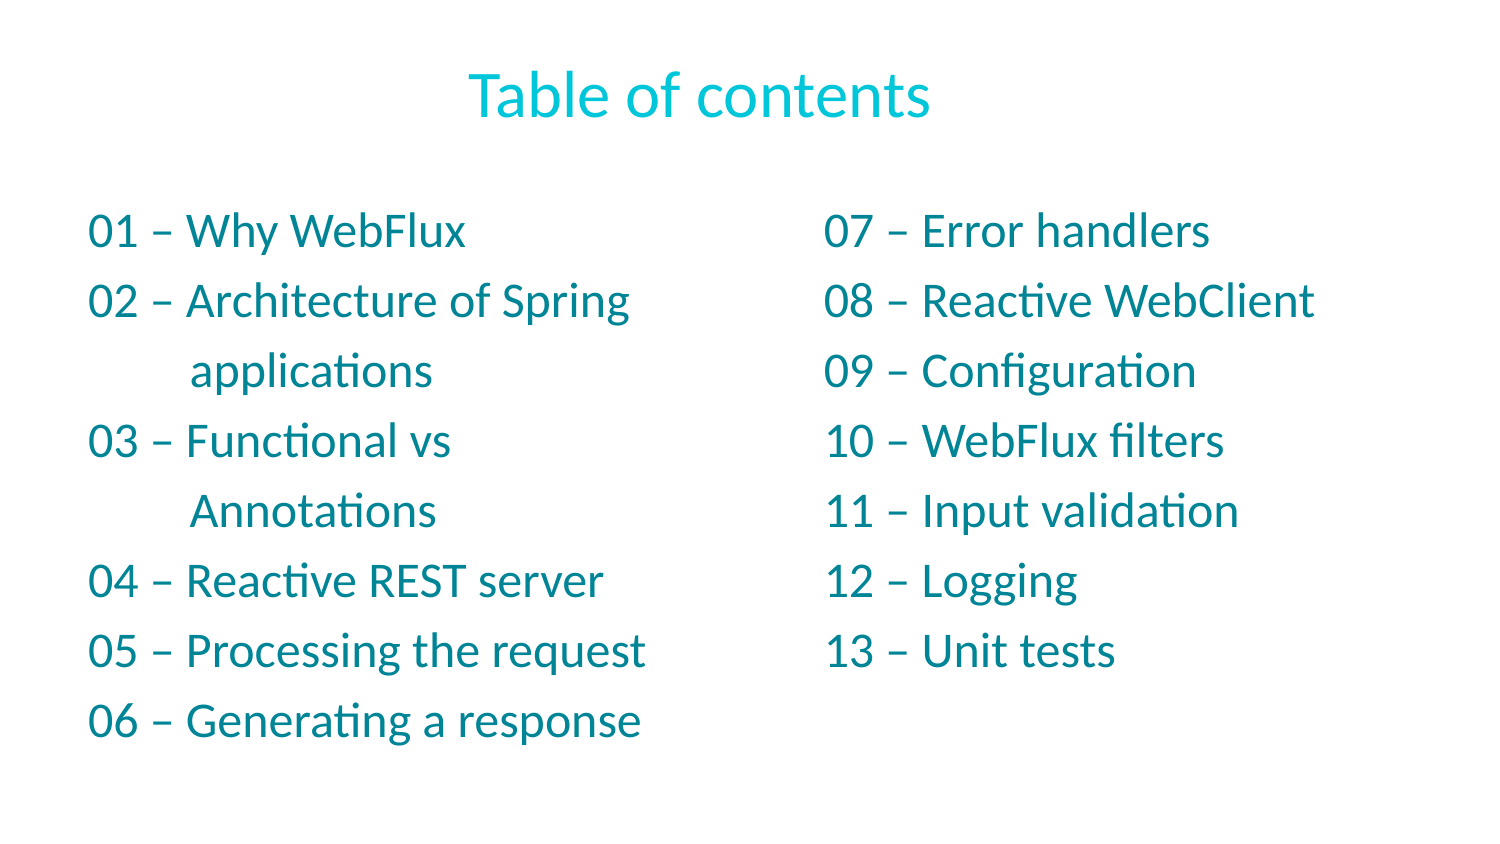

# Table of contents
01 – Why WebFlux
02 – Architecture of Spring
         applications
03 – Functional vs
         Annotations
04 – Reactive REST server
05 – Processing the request
06 – Generating a response
07 – Error handlers
08 – Reactive WebClient
09 – Configuration
10 – WebFlux filters
11 – Input validation
12 – Logging
13 – Unit tests